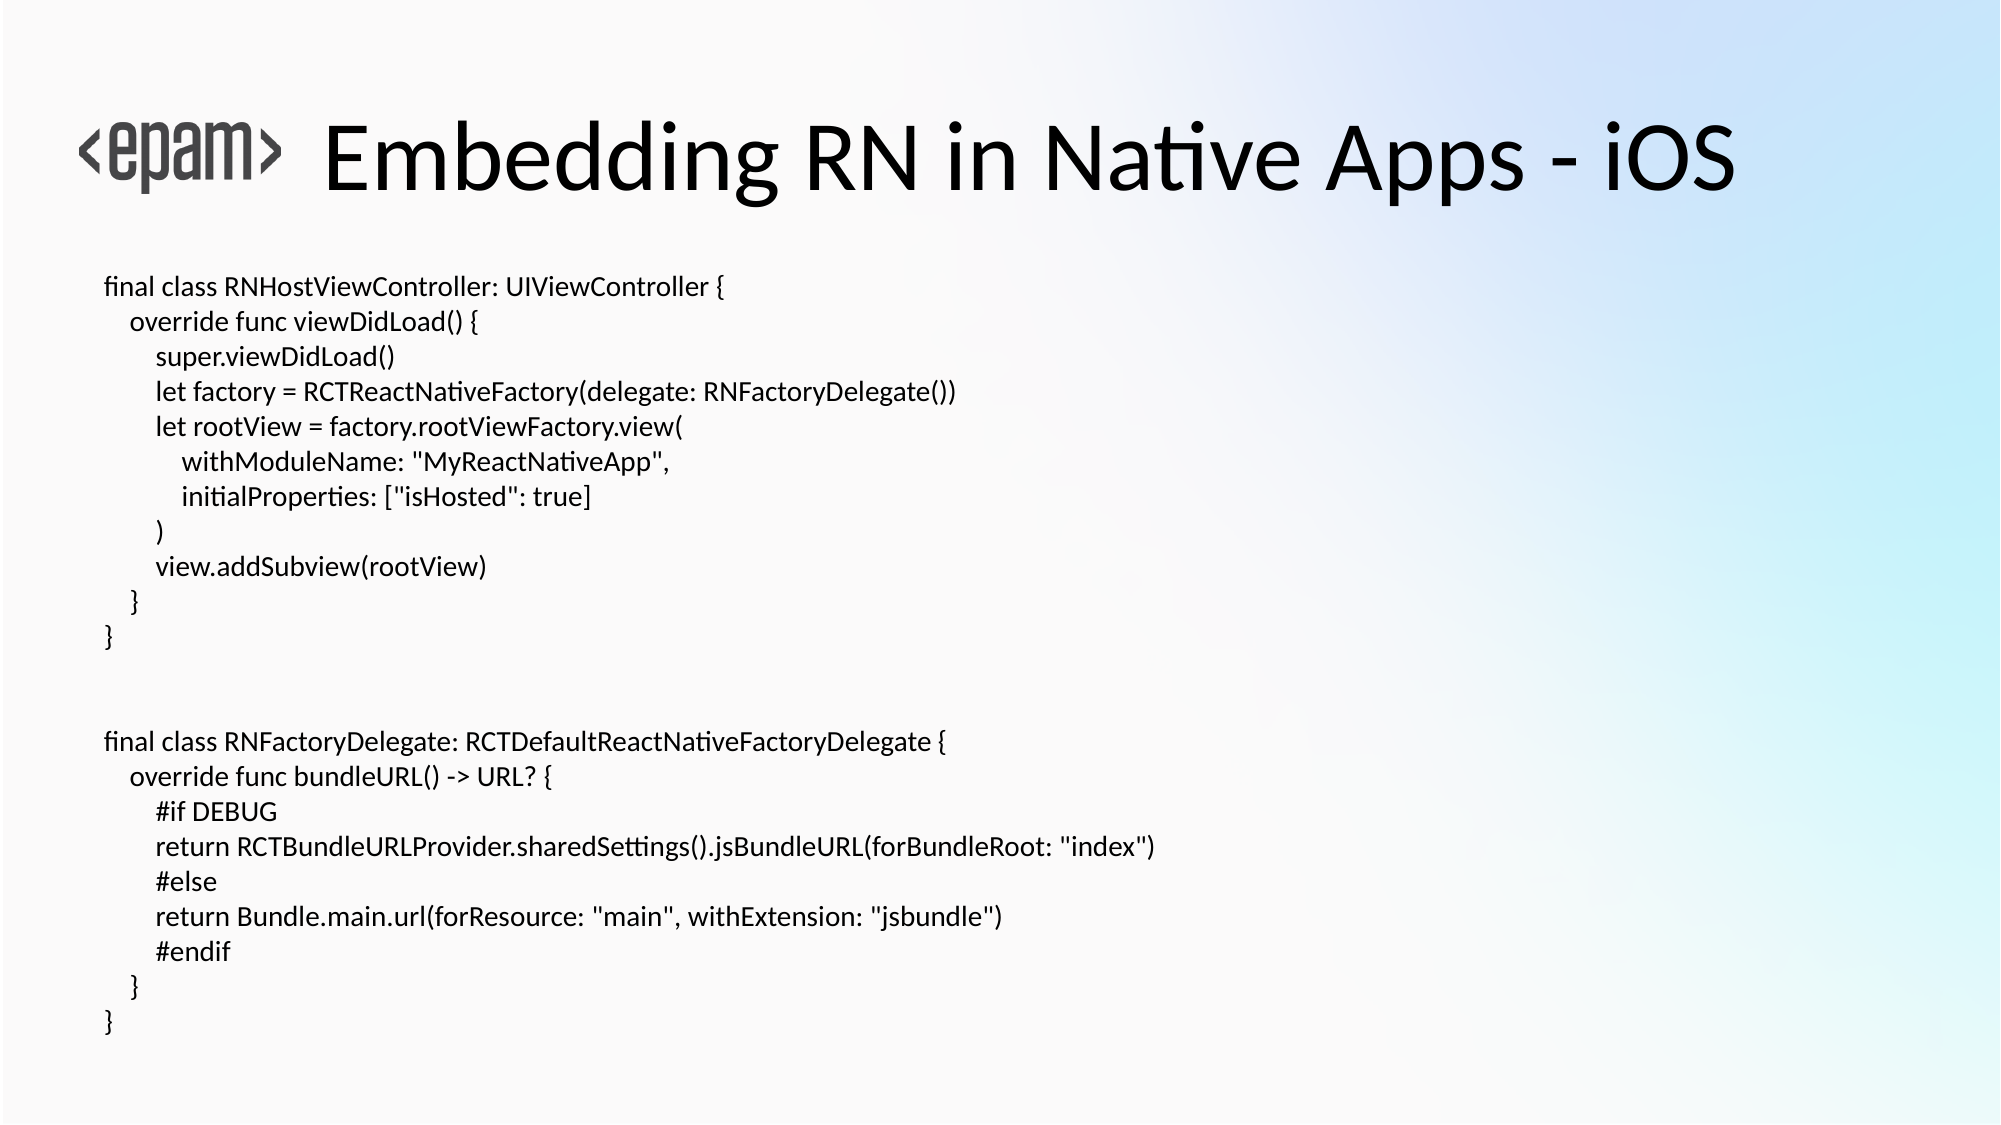

# Embedding RN in Native Apps - iOS
final class RNHostViewController: UIViewController {
    override func viewDidLoad() {
        super.viewDidLoad()
        let factory = RCTReactNativeFactory(delegate: RNFactoryDelegate())
        let rootView = factory.rootViewFactory.view(
            withModuleName: "MyReactNativeApp",
            initialProperties: ["isHosted": true]
        )
        view.addSubview(rootView)
    }
}

final class RNFactoryDelegate: RCTDefaultReactNativeFactoryDelegate {
    override func bundleURL() -> URL? {
        #if DEBUG
        return RCTBundleURLProvider.sharedSettings().jsBundleURL(forBundleRoot: "index")
        #else
        return Bundle.main.url(forResource: "main", withExtension: "jsbundle")
        #endif
    }
}